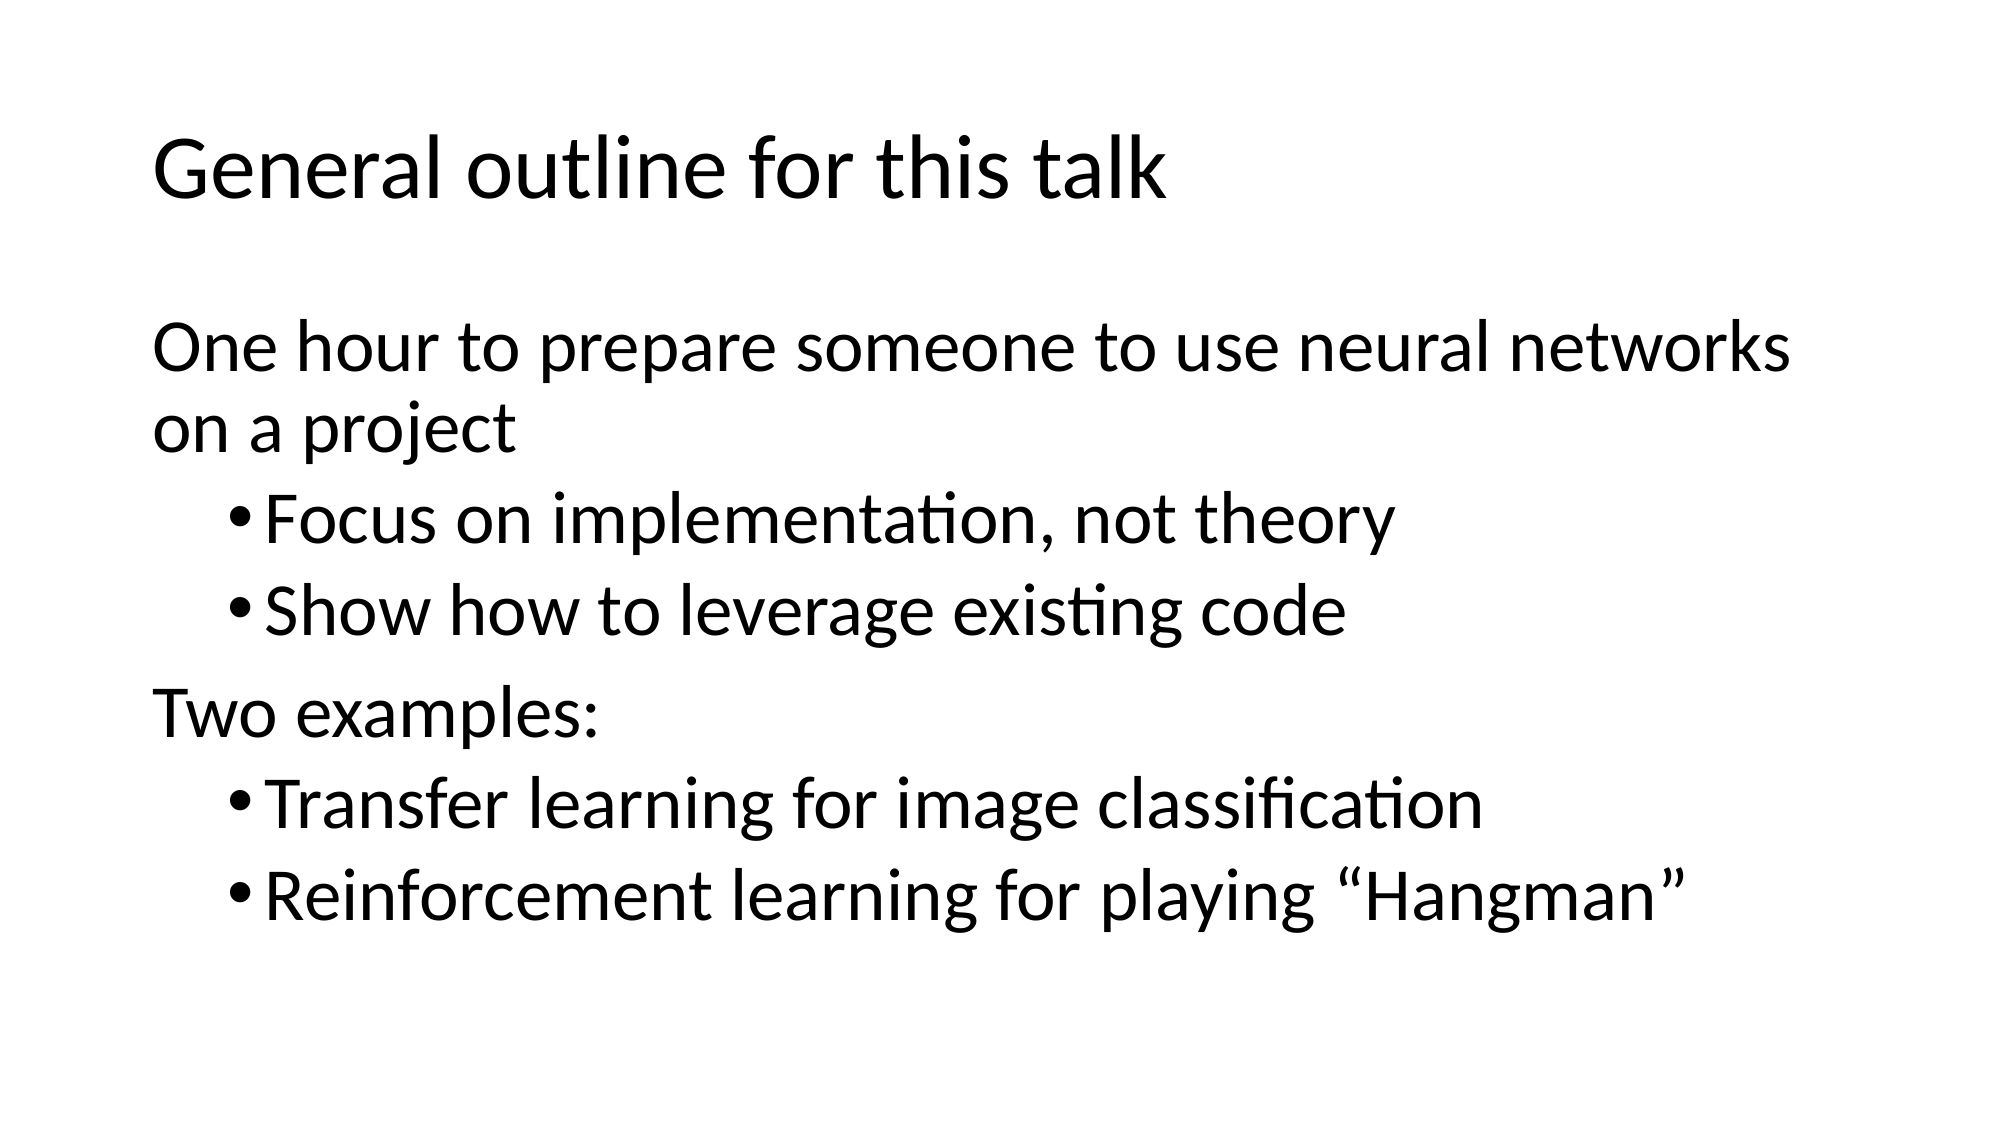

# General outline for this talk
One hour to prepare someone to use neural networks on a project
Focus on implementation, not theory
Show how to leverage existing code
Two examples:
Transfer learning for image classification
Reinforcement learning for playing “Hangman”